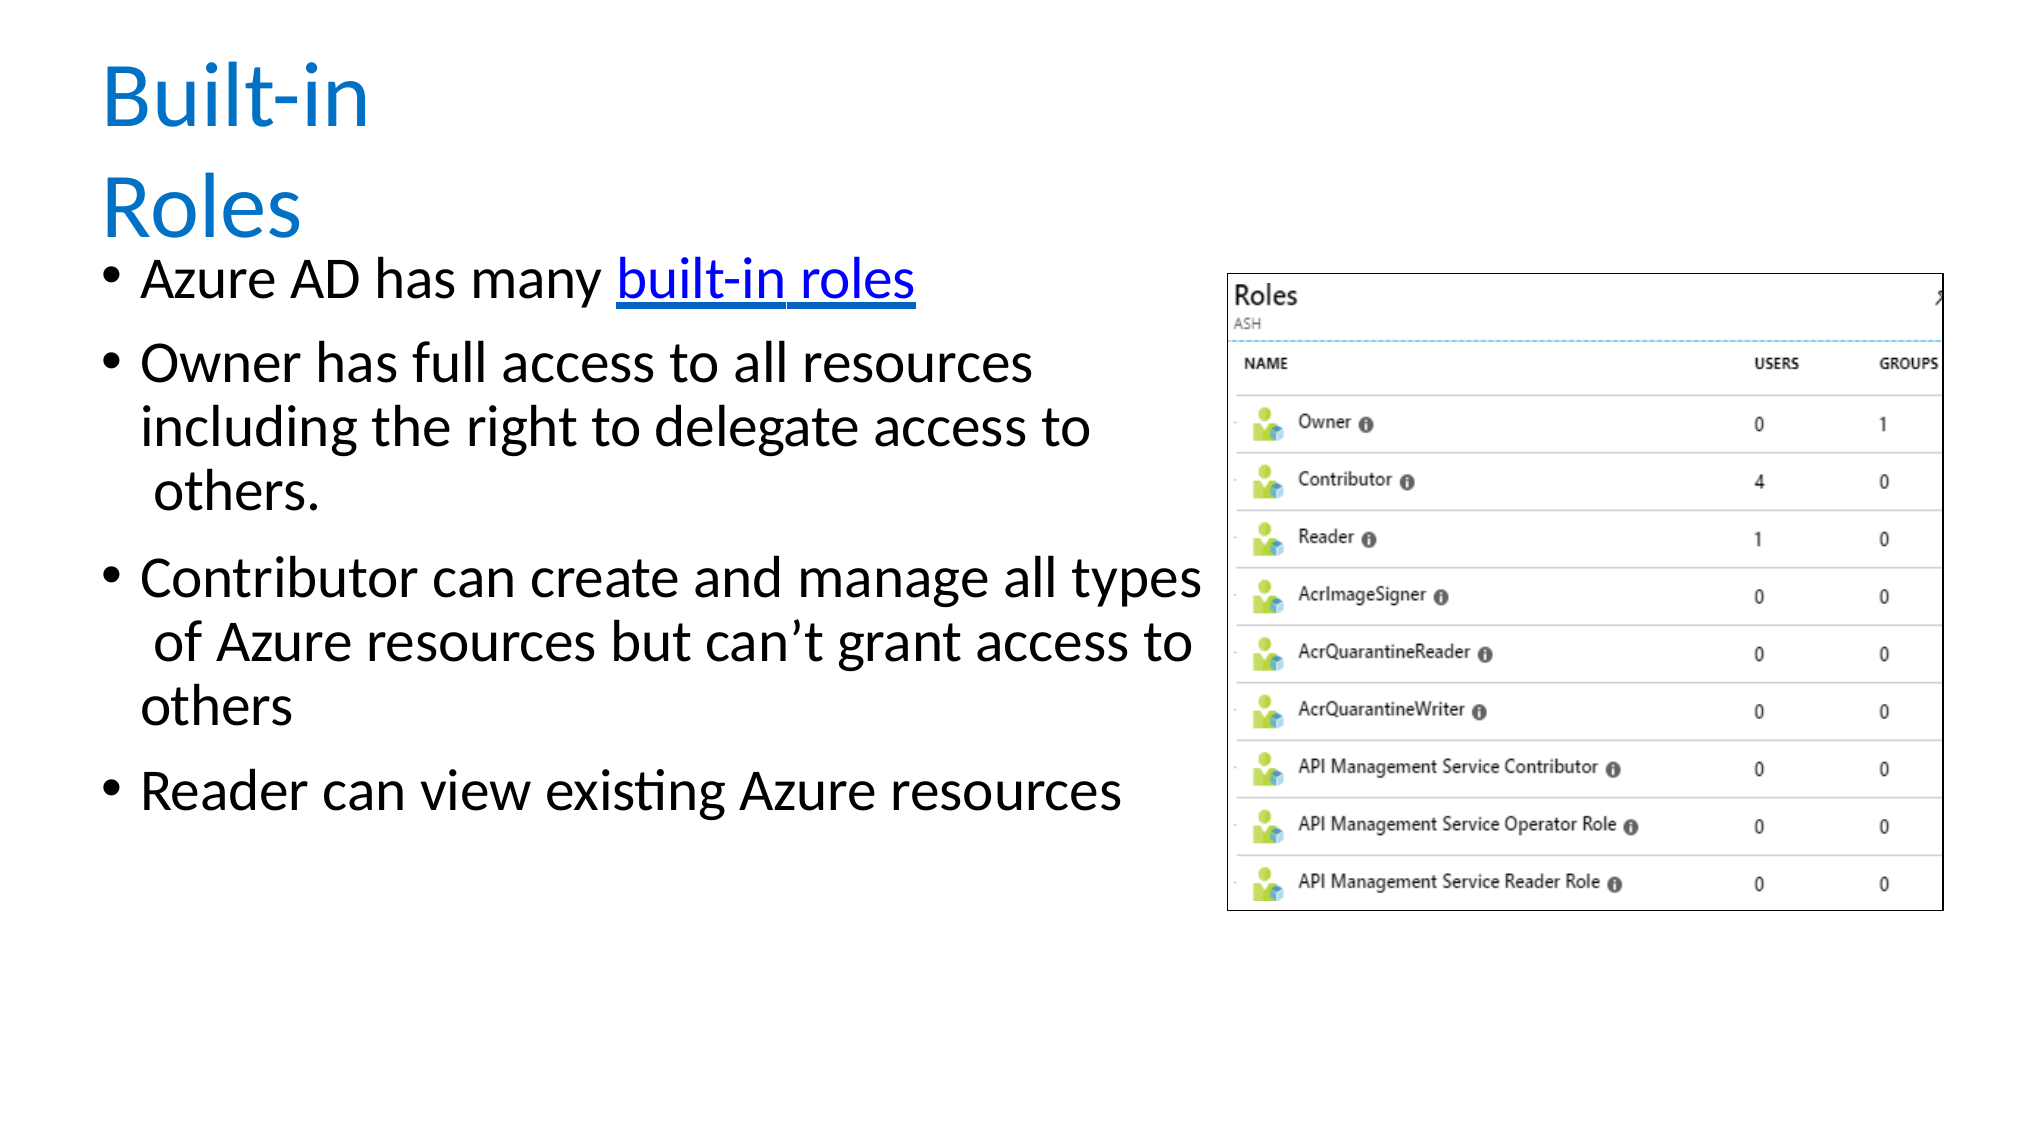

# Built-in Roles
Azure AD has many built-in roles
Owner has full access to all resources  including the right to delegate access to  others.
Contributor can create and manage all types  of Azure resources but can’t grant access to  others
Reader can view existing Azure resources